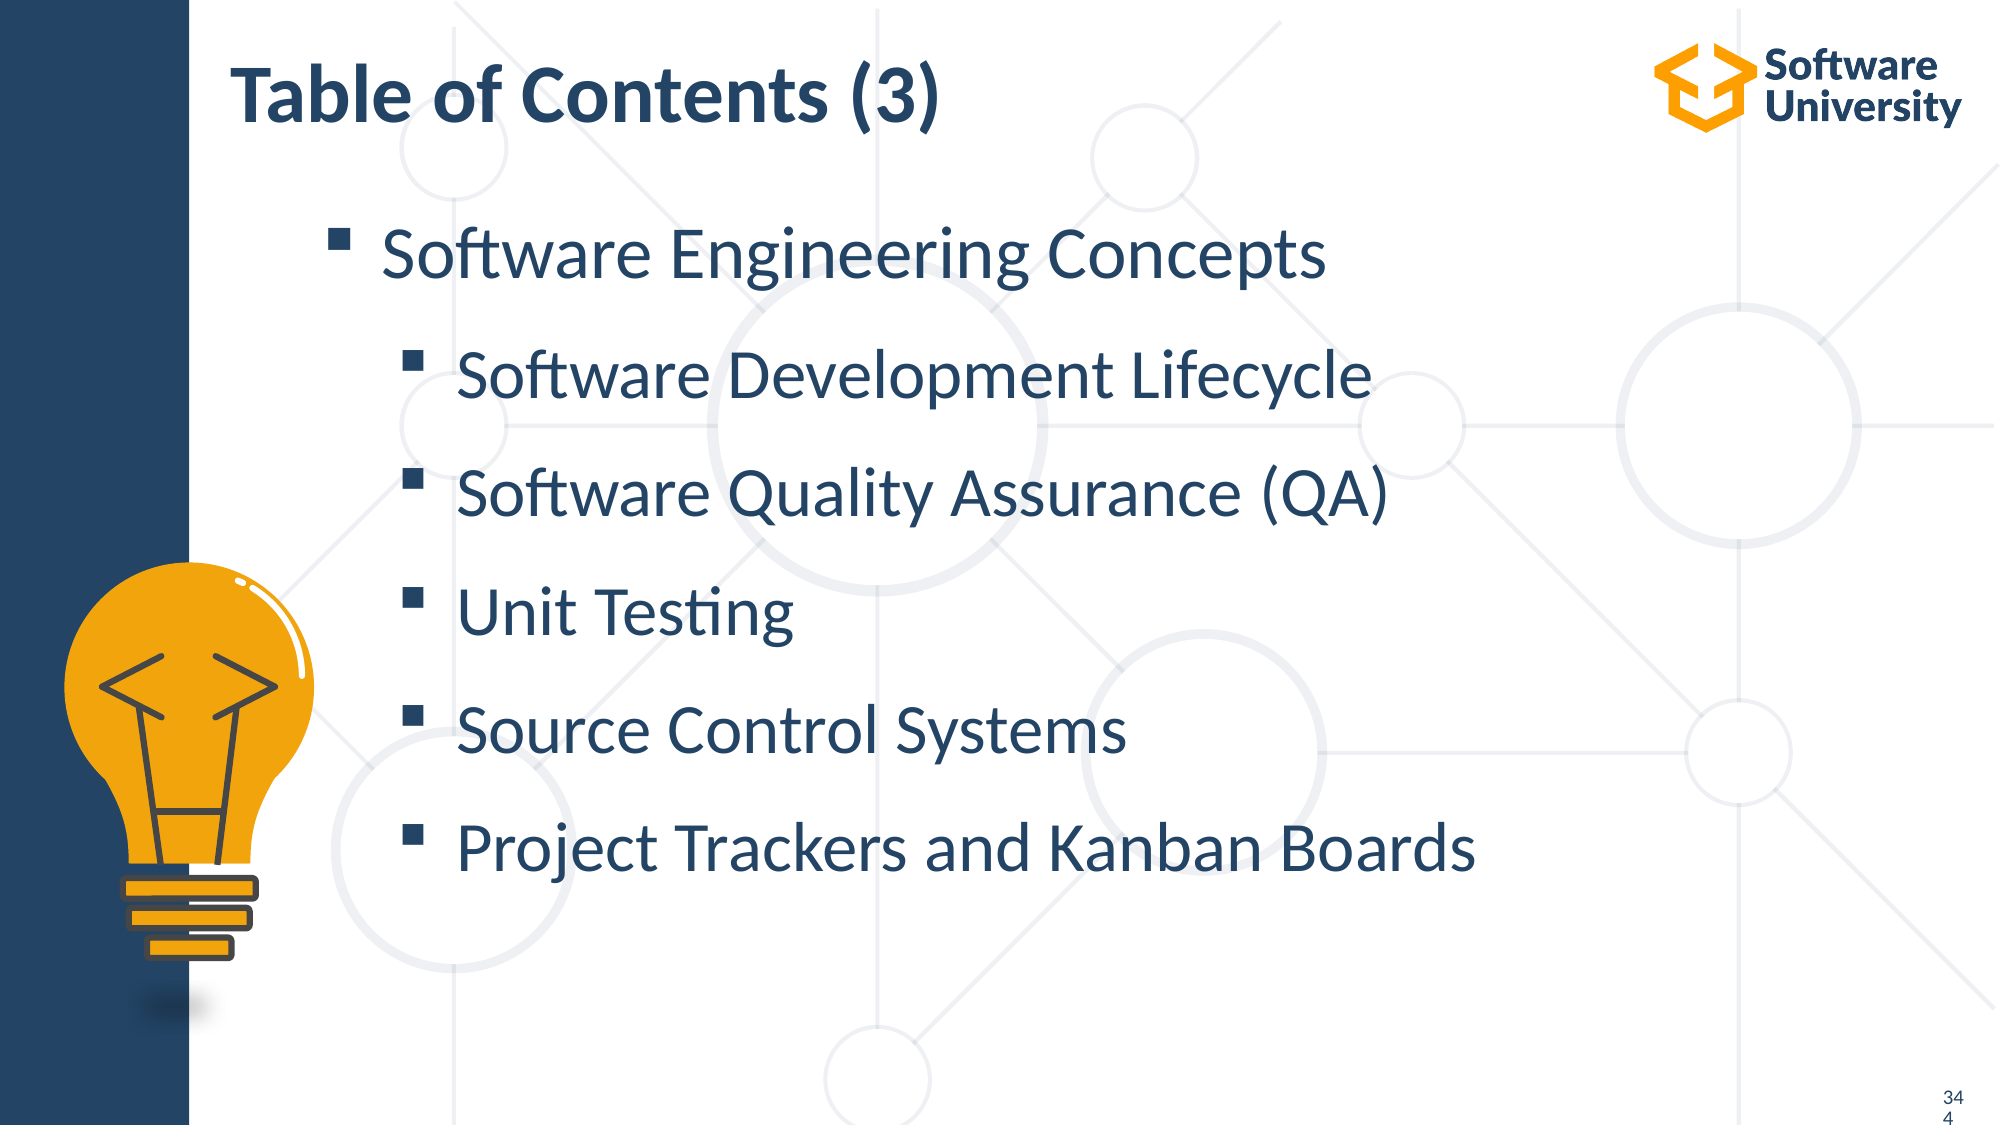

# Table of Contents (3)
Software Engineering Concepts
Software Development Lifecycle
Software Quality Assurance (QA)
Unit Testing
Source Control Systems
Project Trackers and Kanban Boards
344